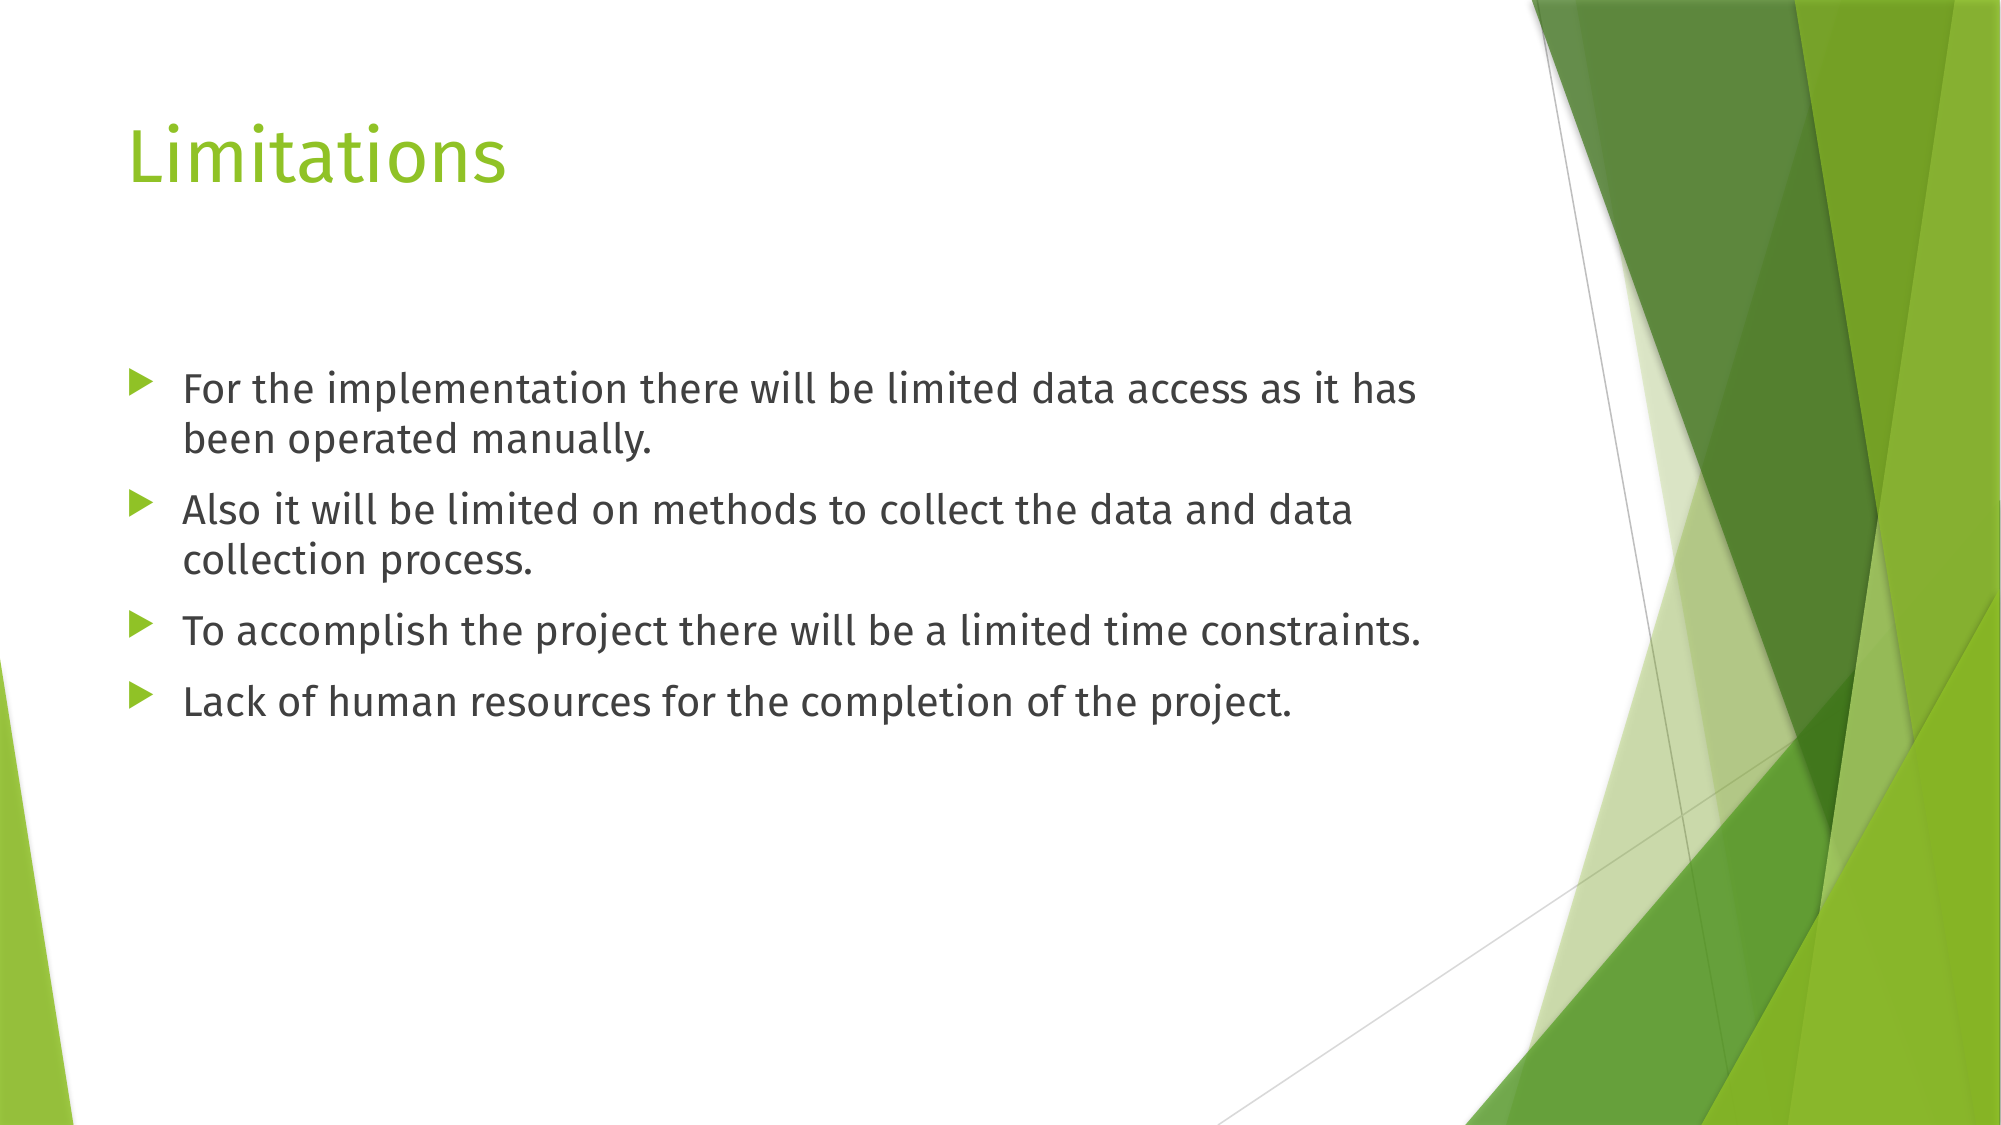

# Limitations
For the implementation there will be limited data access as it has been operated manually.
Also it will be limited on methods to collect the data and data collection process.
To accomplish the project there will be a limited time constraints.
Lack of human resources for the completion of the project.